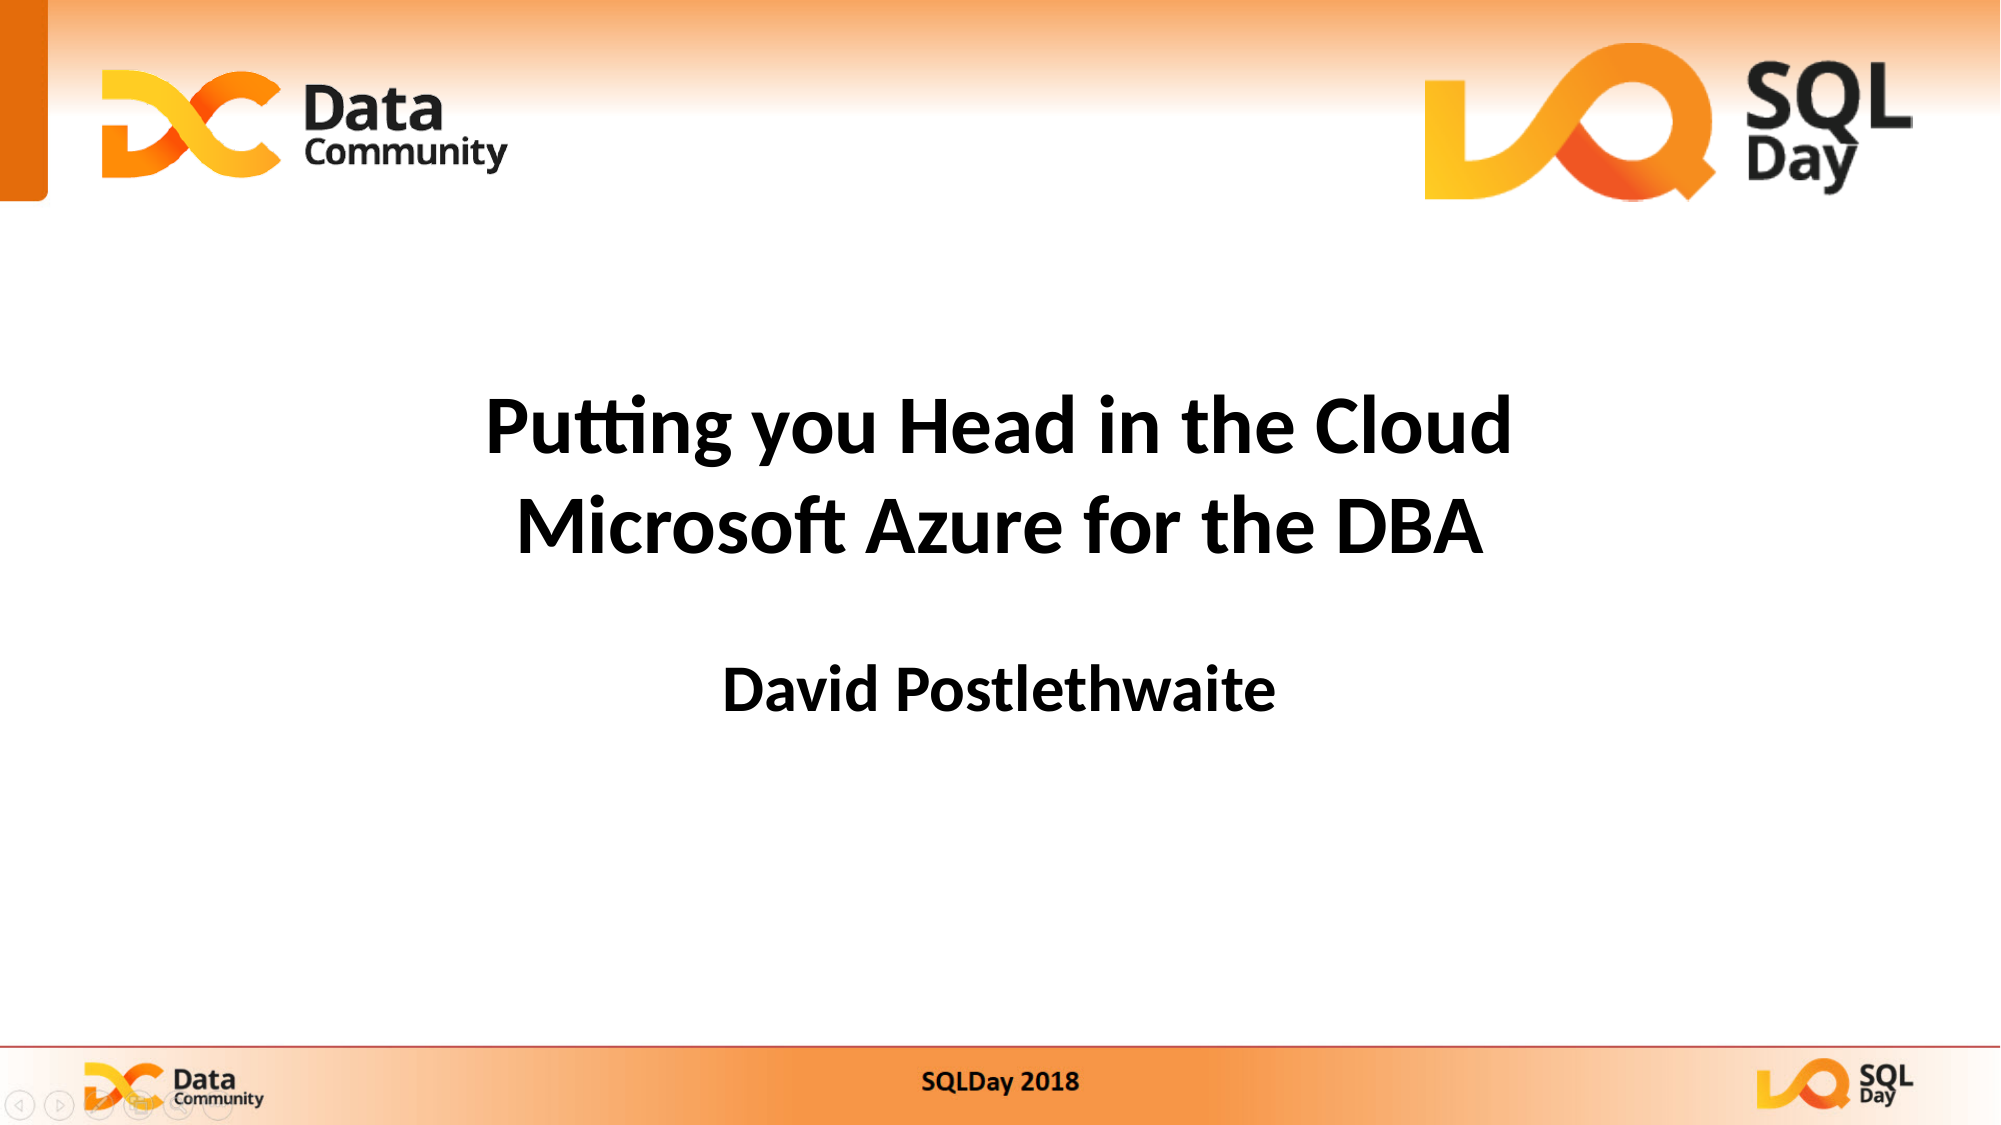

# Putting you Head in the Cloud Microsoft Azure for the DBA
David Postlethwaite